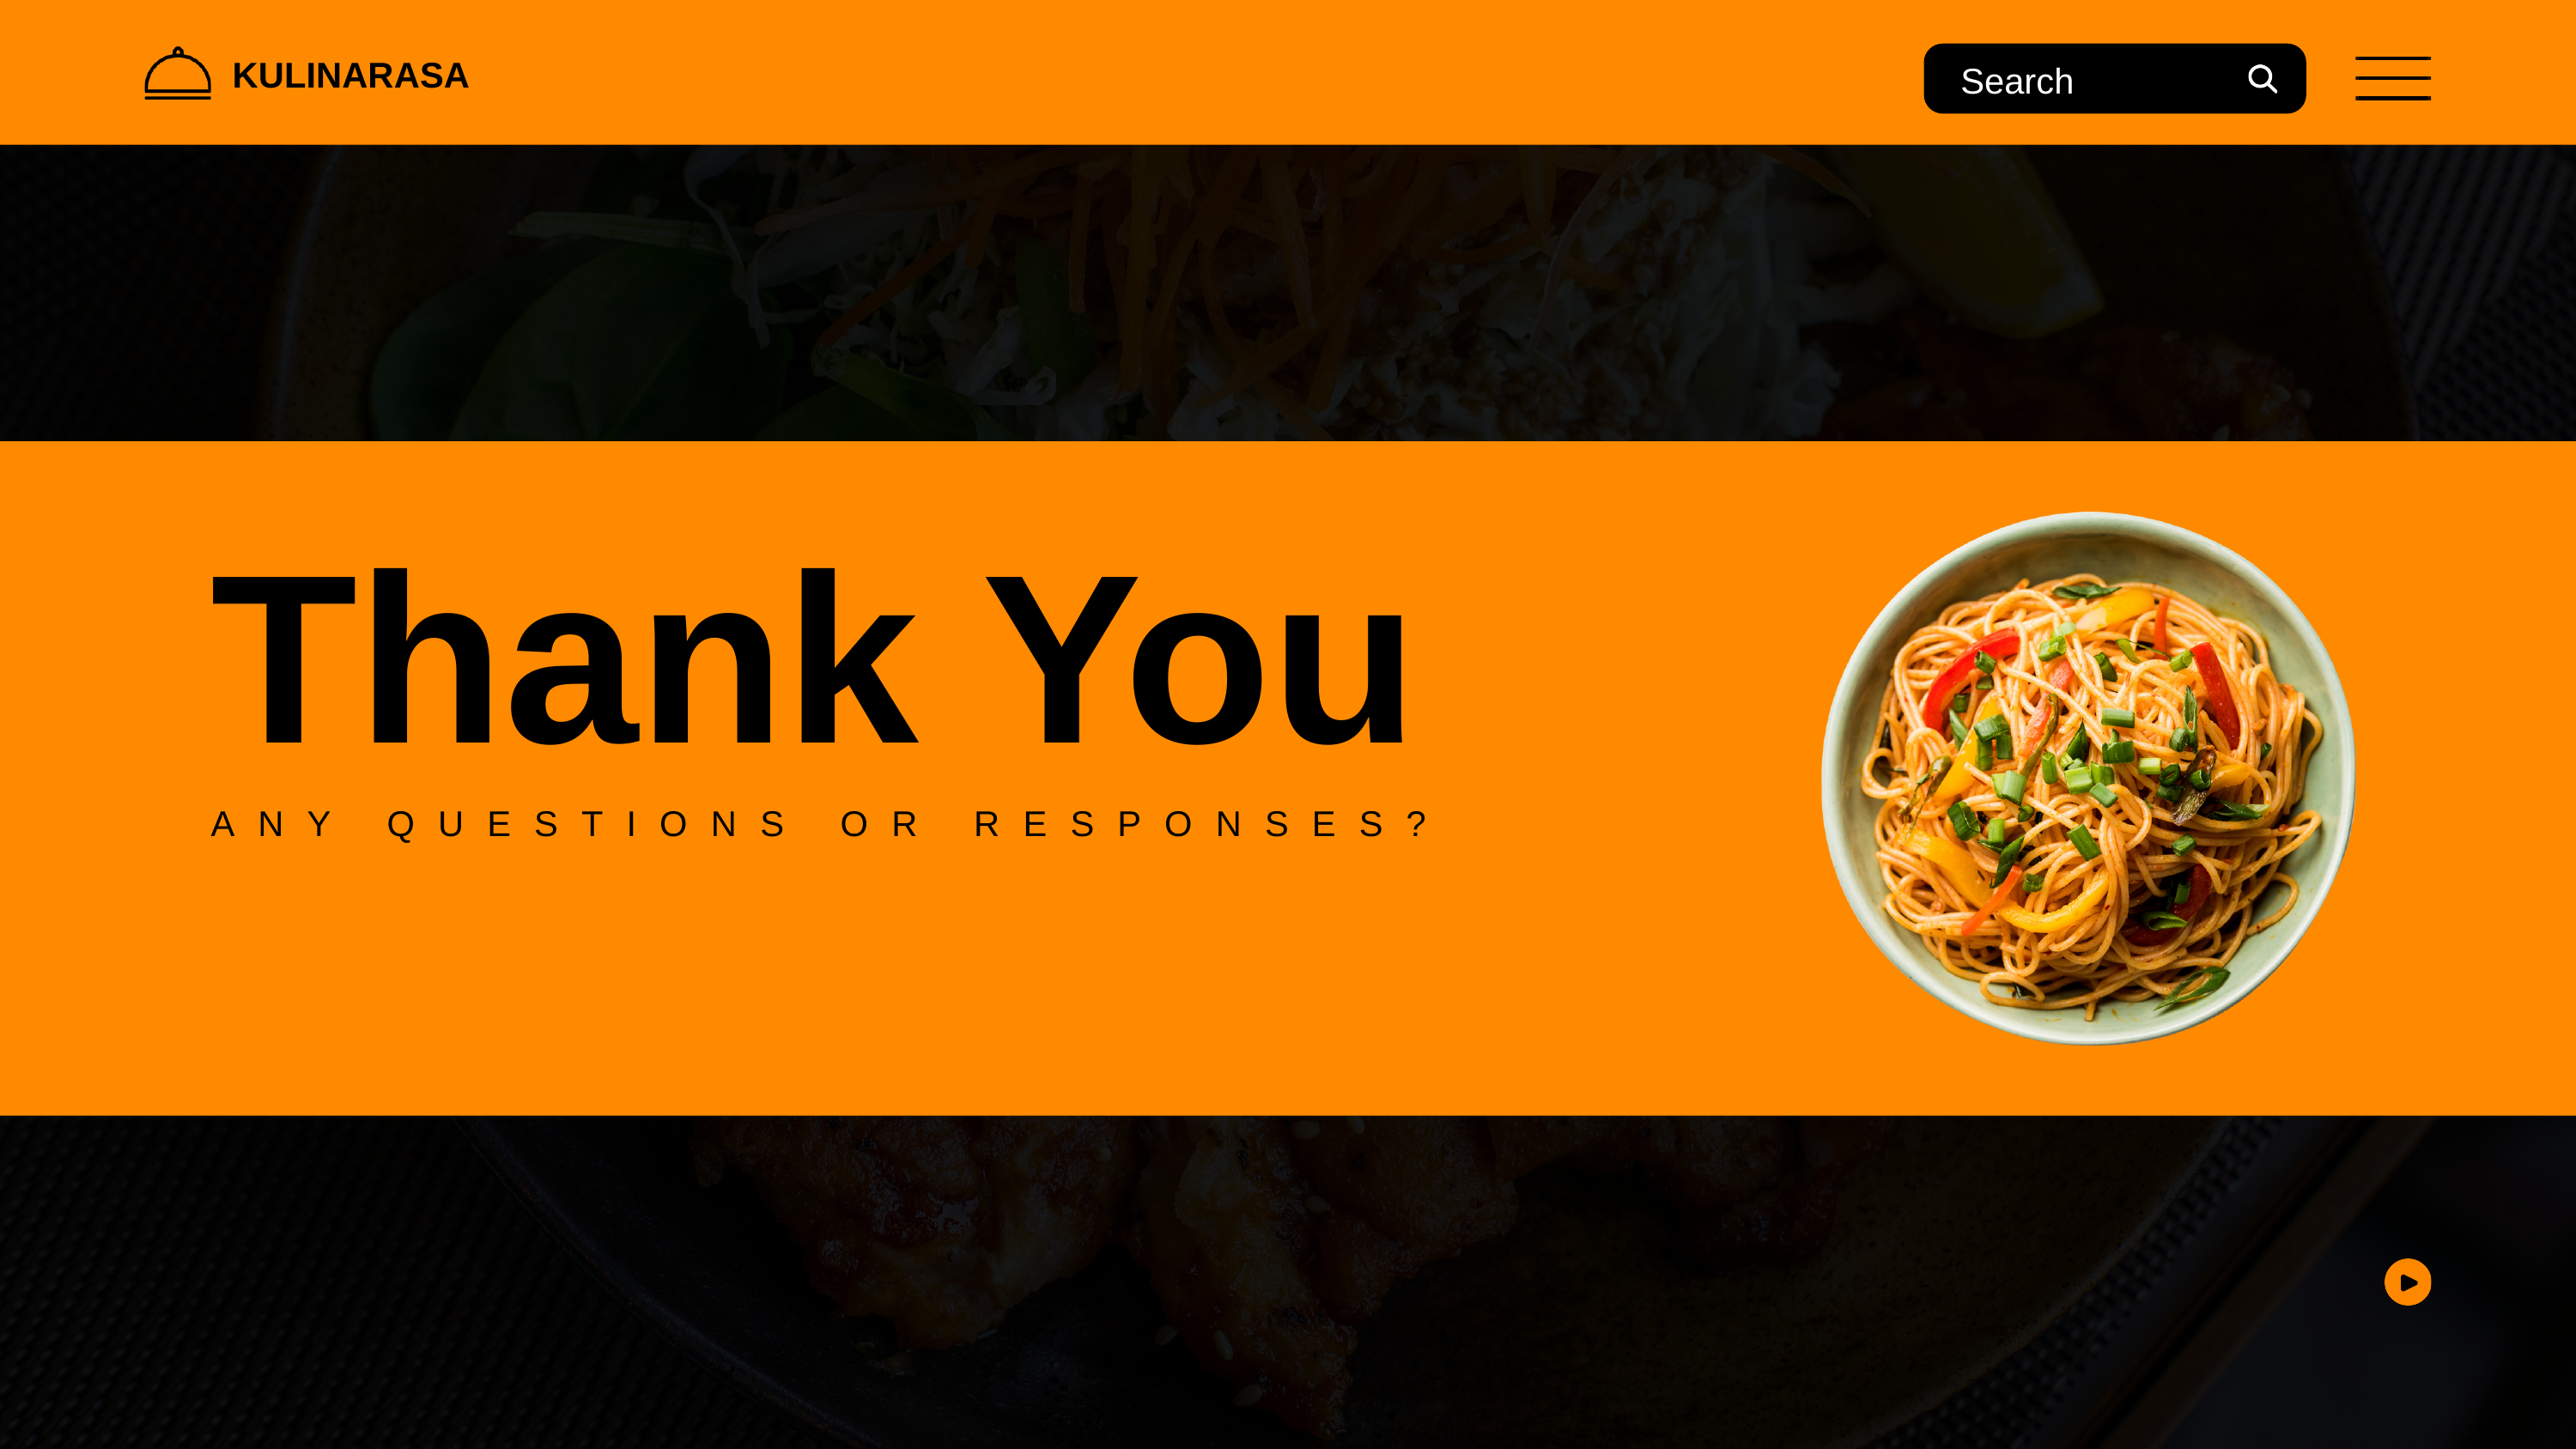

Search

KULINARASA

Thank You
ANY QUESTIONS OR RESPONSES?